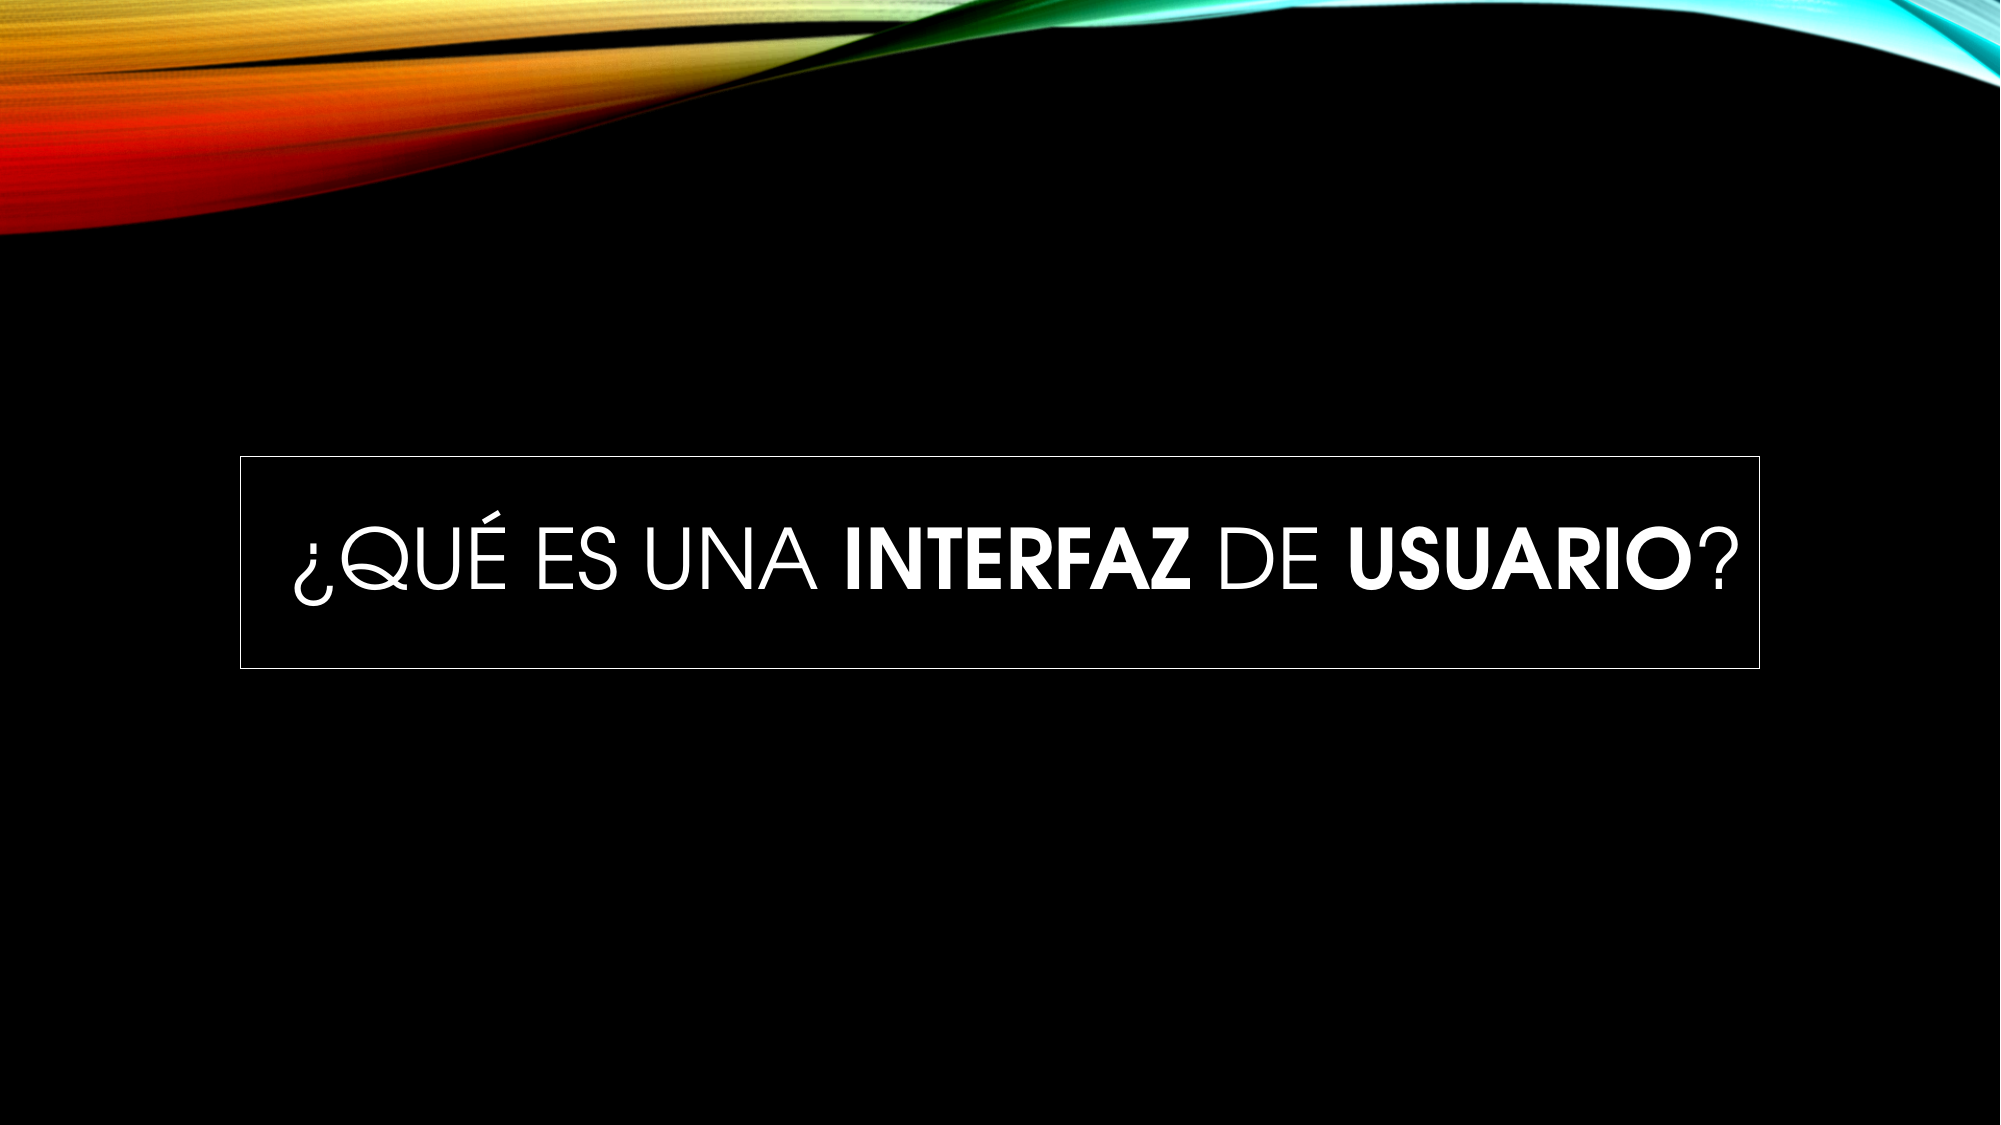

# ¿qué es una interfaz de usuario?